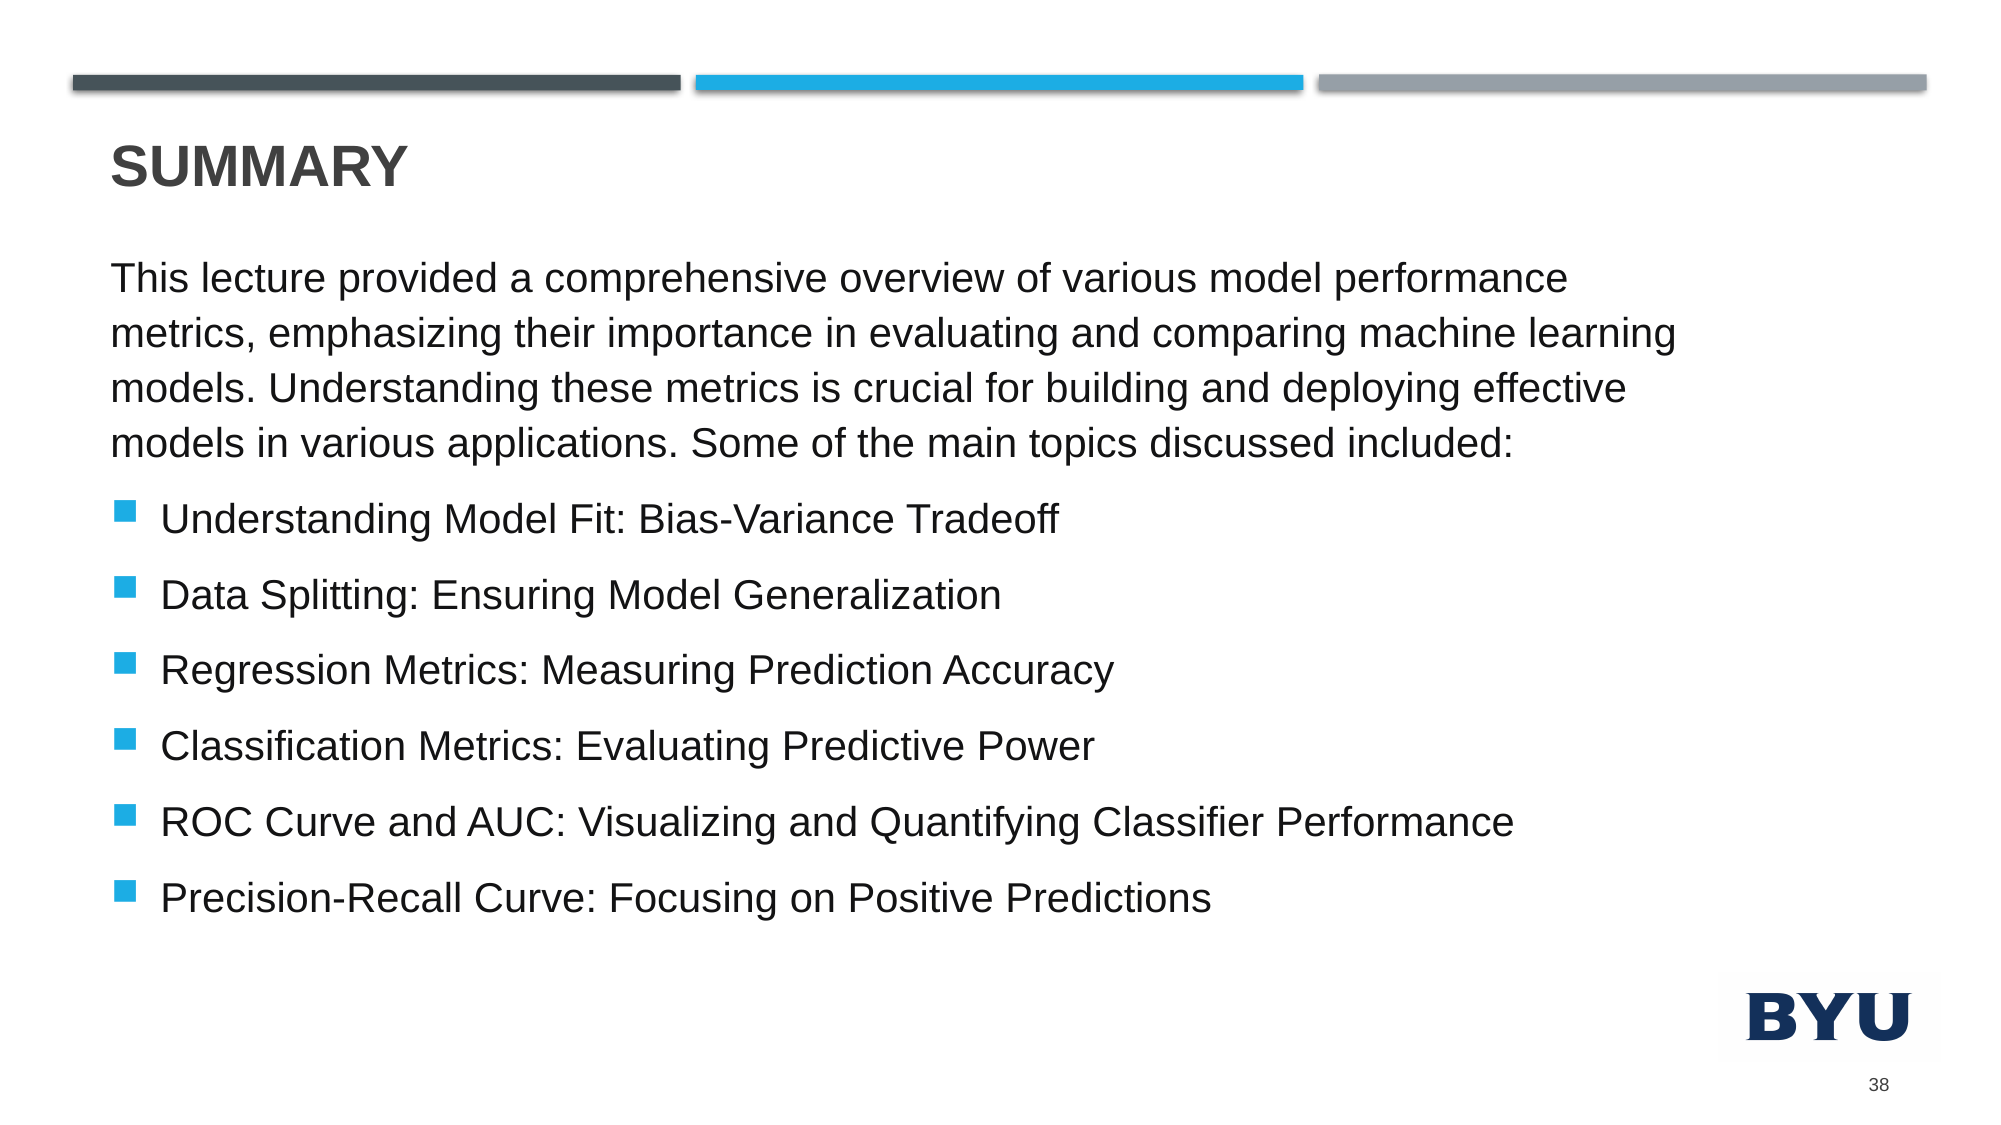

# Summary
This lecture provided a comprehensive overview of various model performance metrics, emphasizing their importance in evaluating and comparing machine learning models. Understanding these metrics is crucial for building and deploying effective models in various applications. Some of the main topics discussed included:
Understanding Model Fit: Bias-Variance Tradeoff
Data Splitting: Ensuring Model Generalization
Regression Metrics: Measuring Prediction Accuracy
Classification Metrics: Evaluating Predictive Power
ROC Curve and AUC: Visualizing and Quantifying Classifier Performance
Precision-Recall Curve: Focusing on Positive Predictions
38